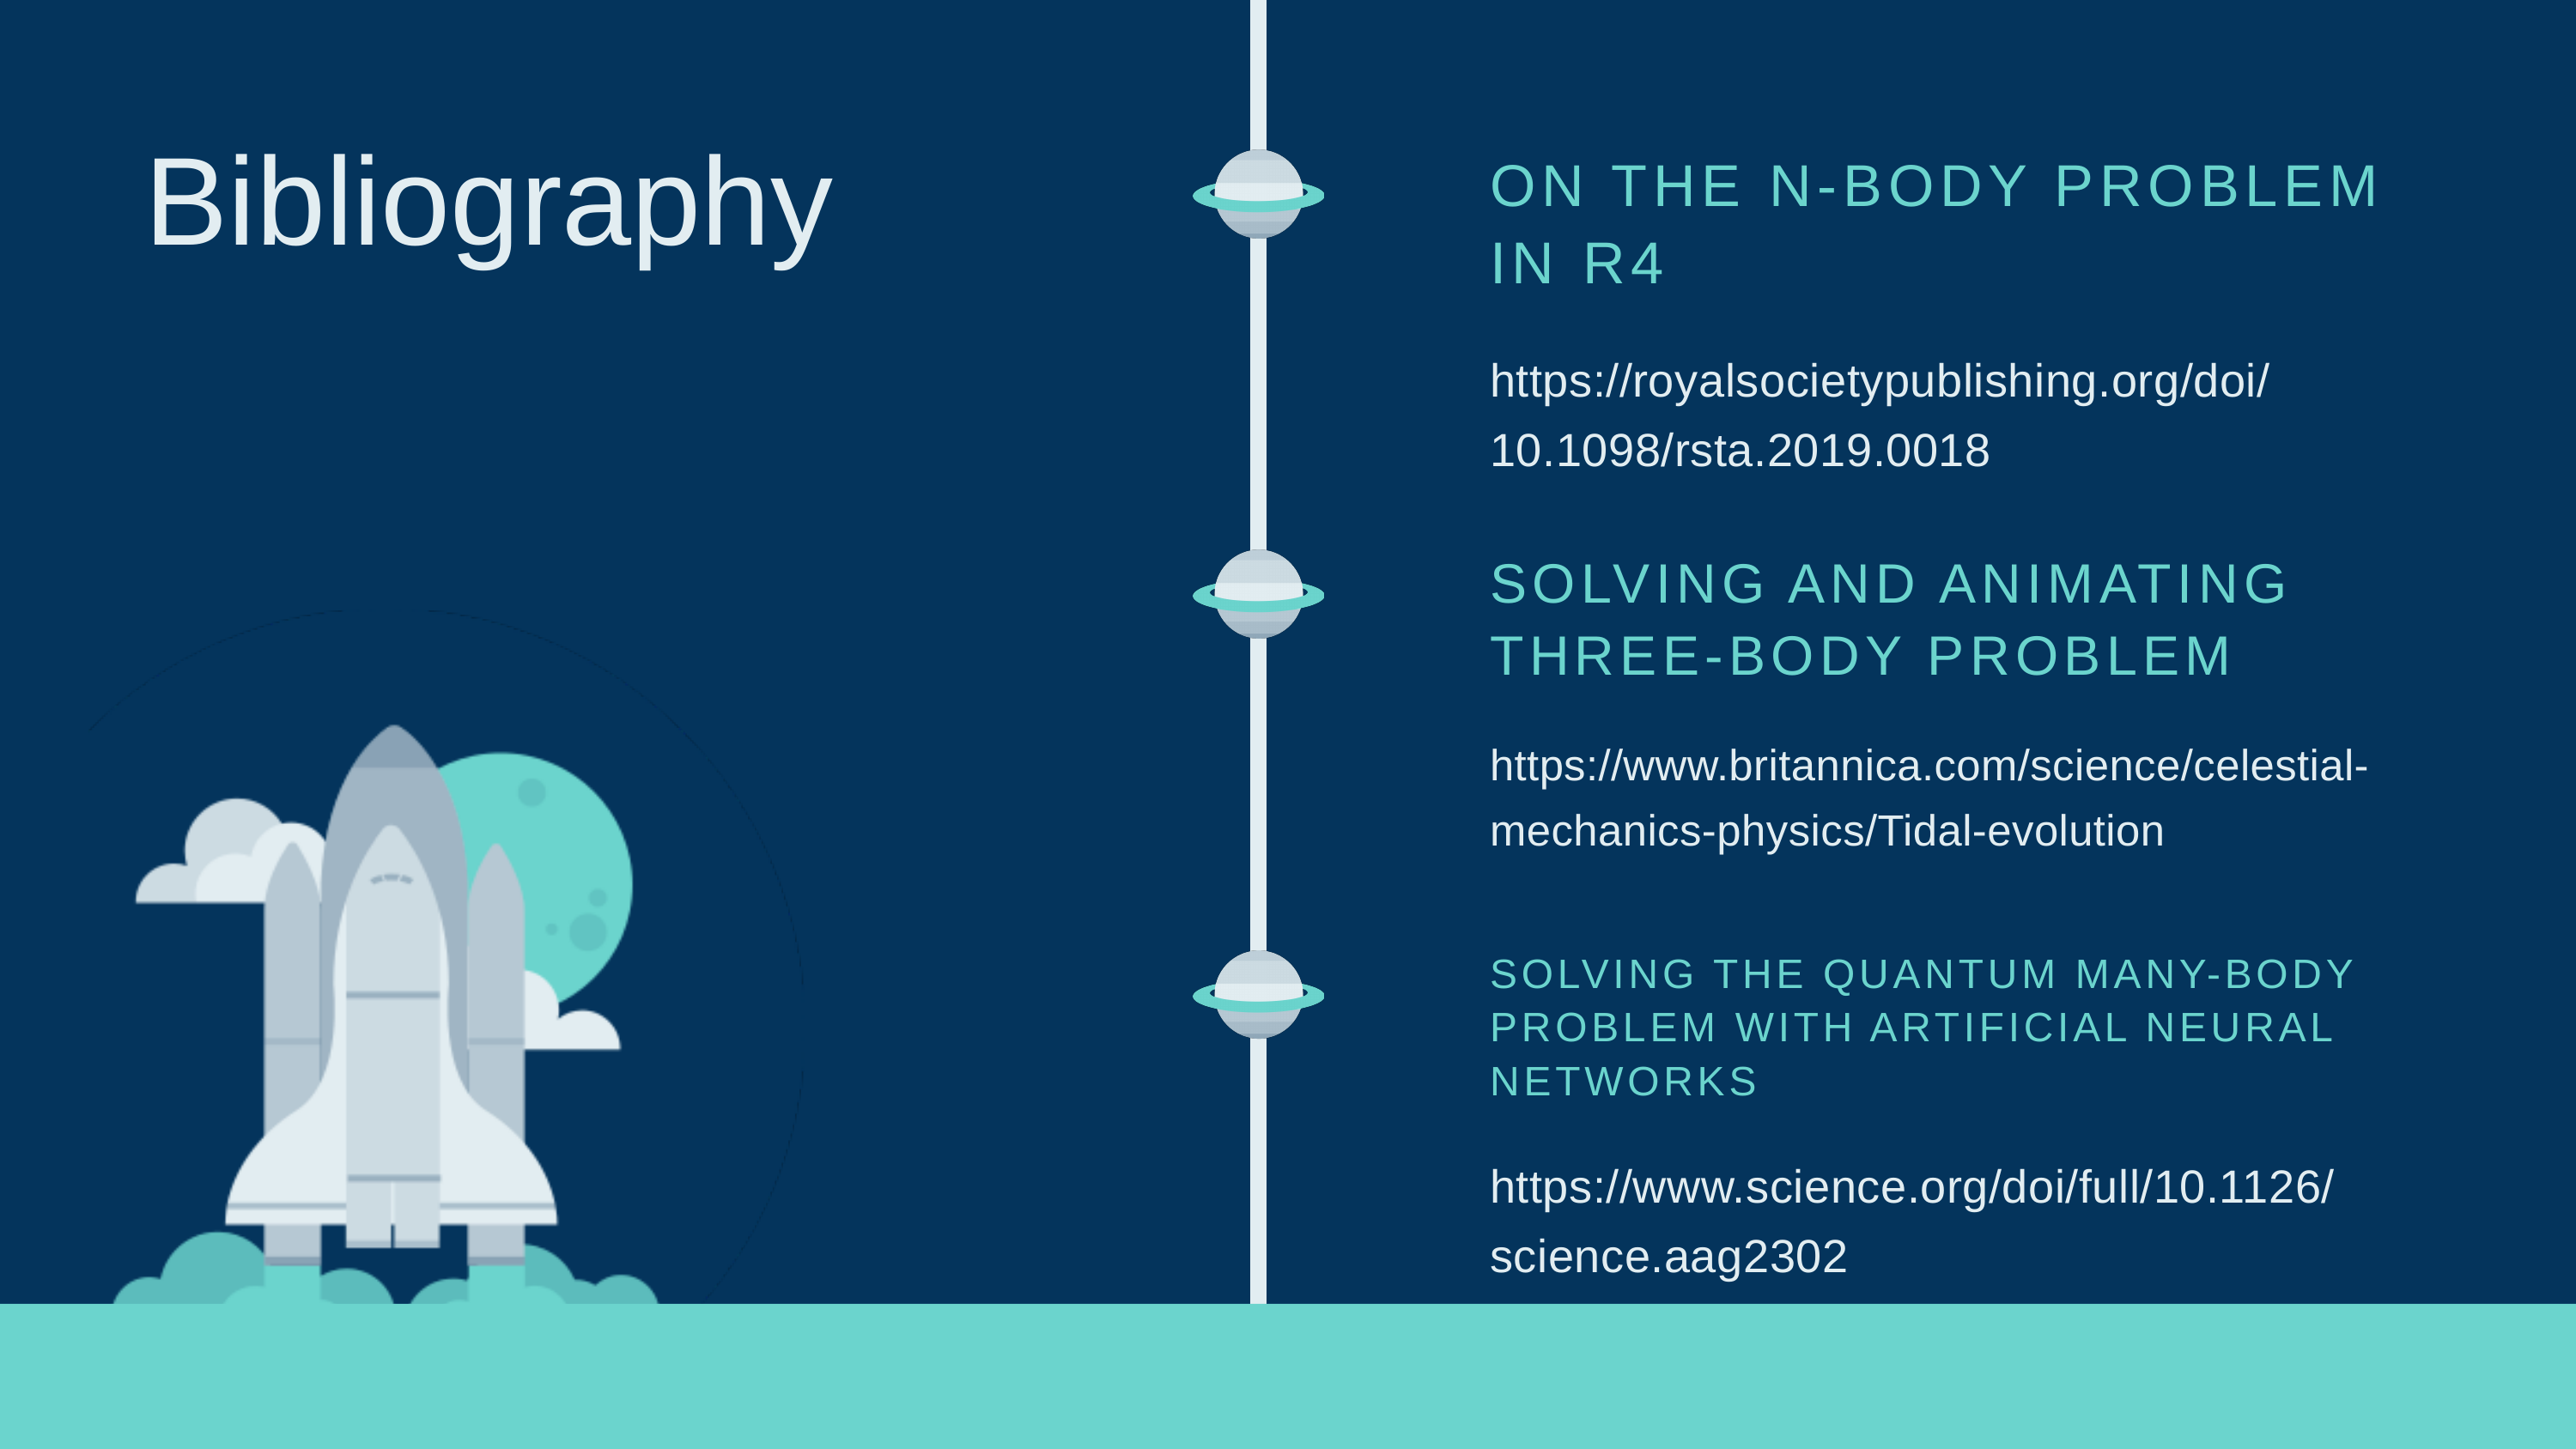

Bibliography
ON THE N-BODY PROBLEM IN R4
https://royalsocietypublishing.org/doi/10.1098/rsta.2019.0018
SOLVING AND ANIMATING THREE-BODY PROBLEM
https://www.britannica.com/science/celestial-mechanics-physics/Tidal-evolution

SOLVING THE QUANTUM MANY-BODY PROBLEM WITH ARTIFICIAL NEURAL NETWORKS
https://www.science.org/doi/full/10.1126/science.aag2302